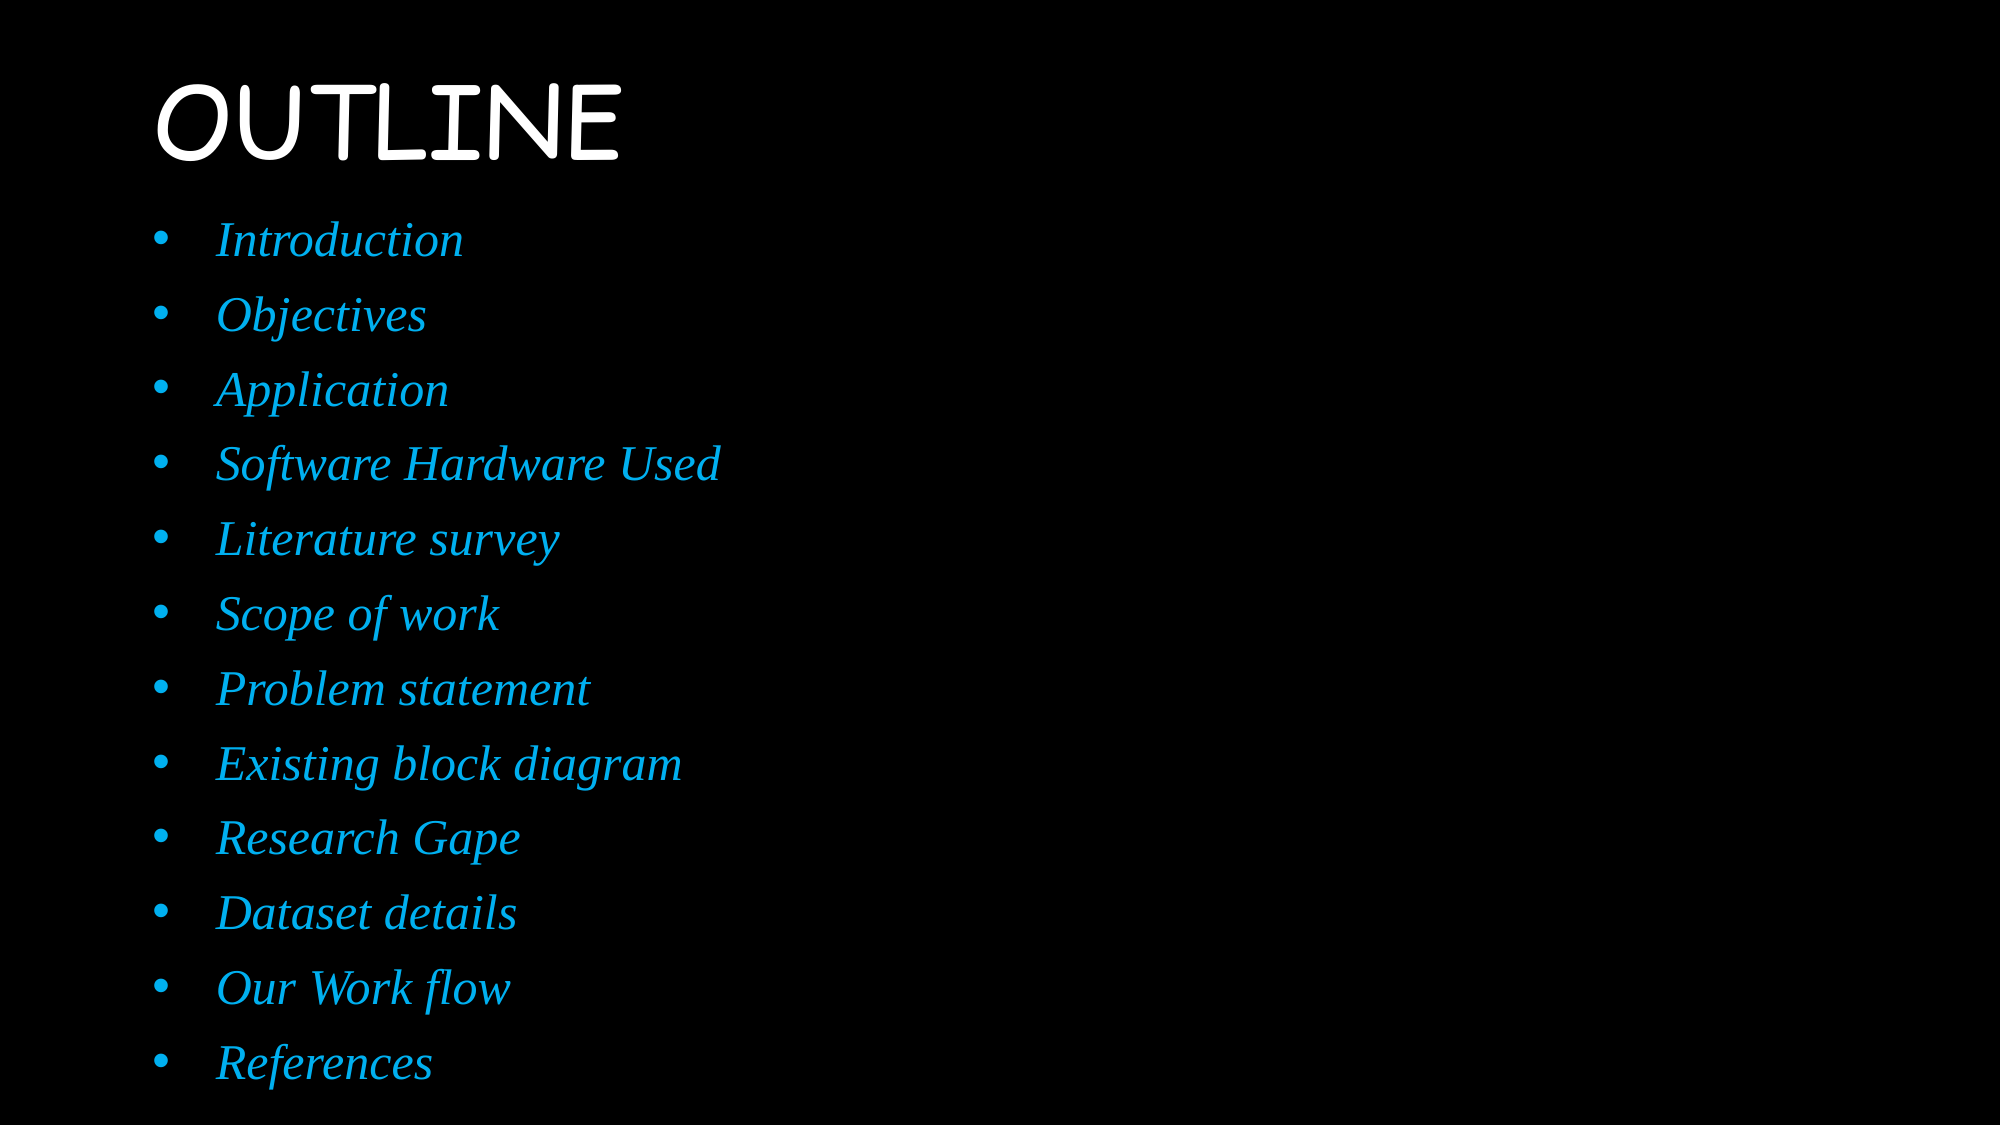

# OUTLINE
Introduction
Objectives
Application
Software Hardware Used
Literature survey
Scope of work
Problem statement
Existing block diagram
Research Gape
Dataset details
Our Work flow
References